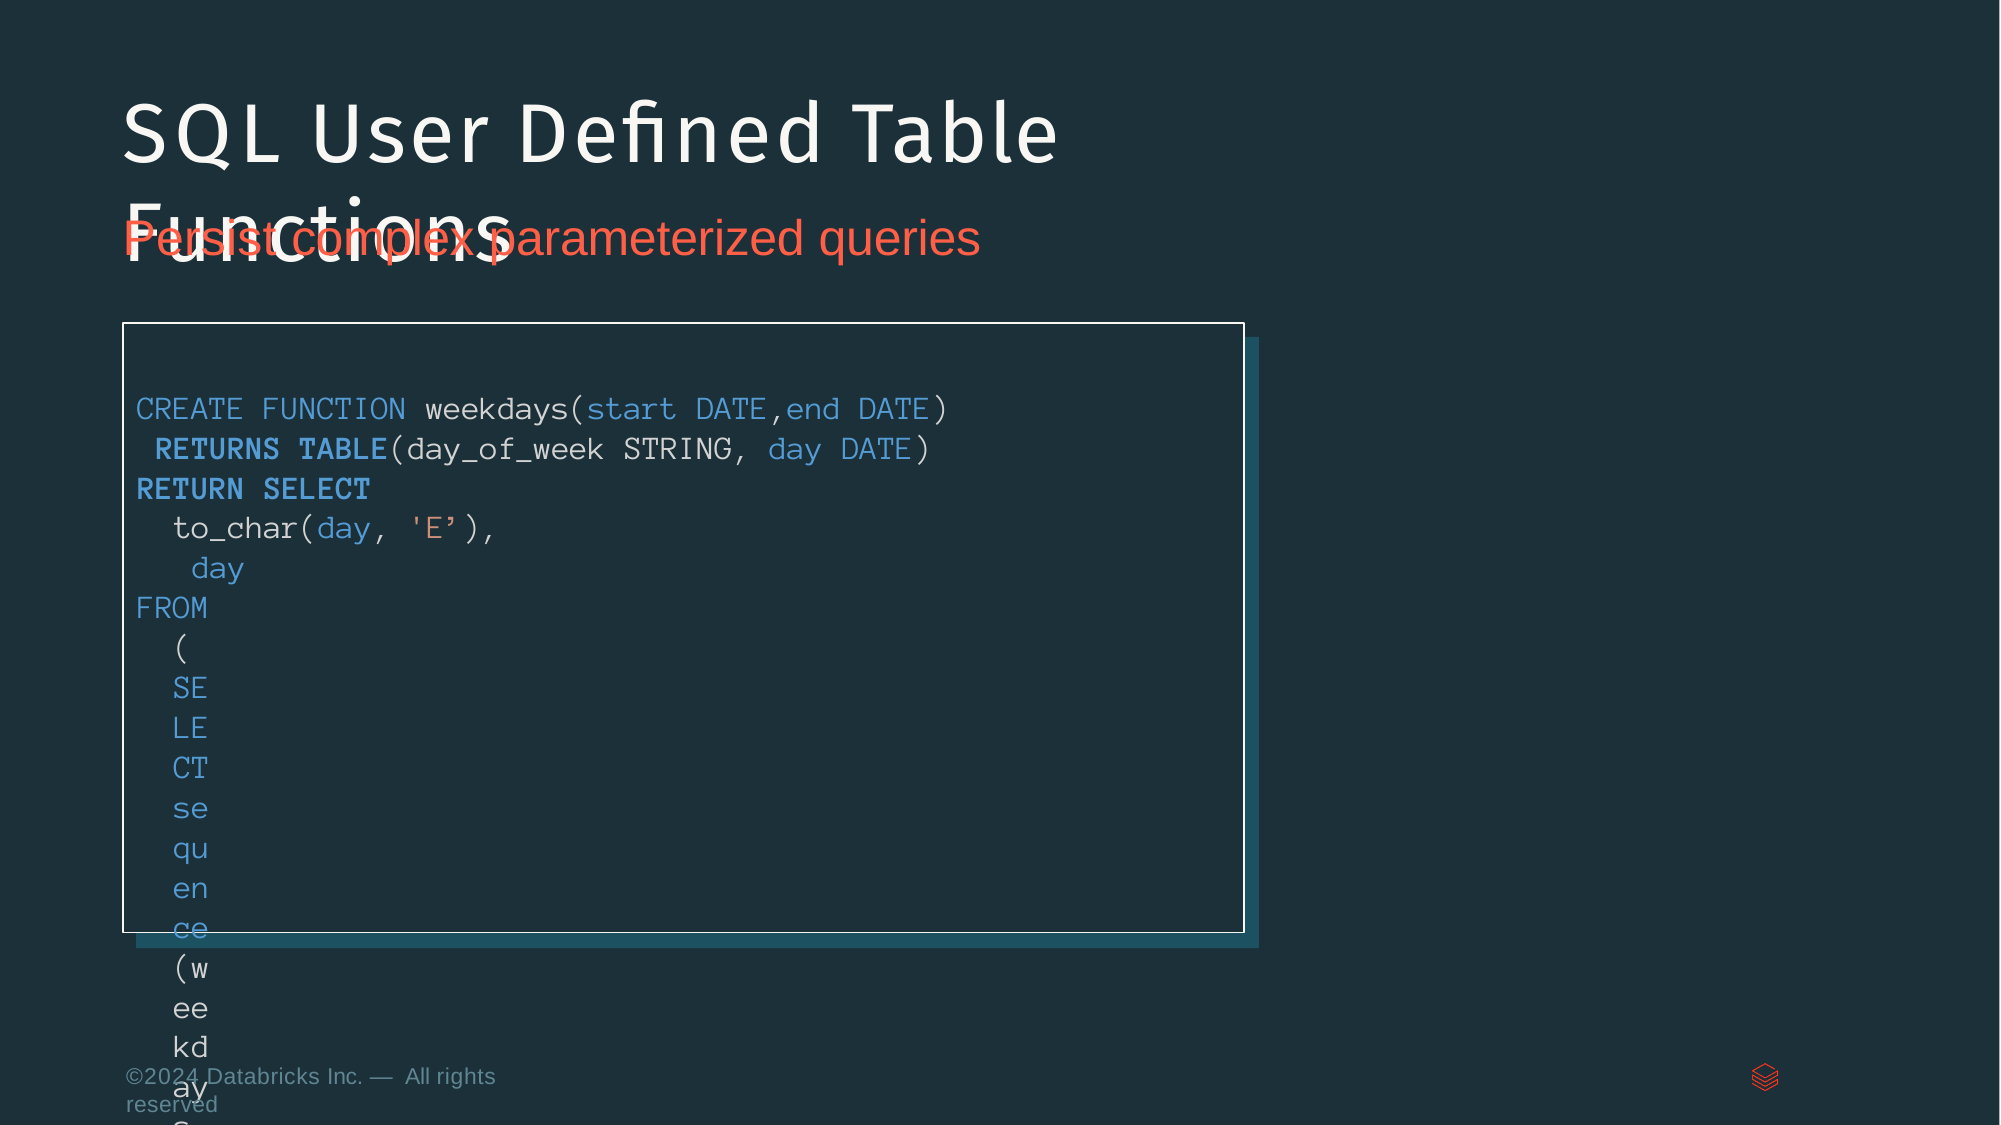

# SQL User Deﬁned Table Functions
Persist complex parameterized queries

CREATE FUNCTION weekdays(start DATE,end DATE)  RETURNS TABLE(day_of_week STRING, day DATE)  RETURN SELECT
to_char(day, 'E’),  day
FROM   (
SELECT sequence(weekdays.start, weekdays.end)
) AS t(days),  LATERAL(explode(days)) AS dates(day)  WHERE
extract(DAYOFWEEK_ISO FROM day) BETWEEN 1 AND 5;
SQL
©2024 Databricks Inc. — All rights reserved